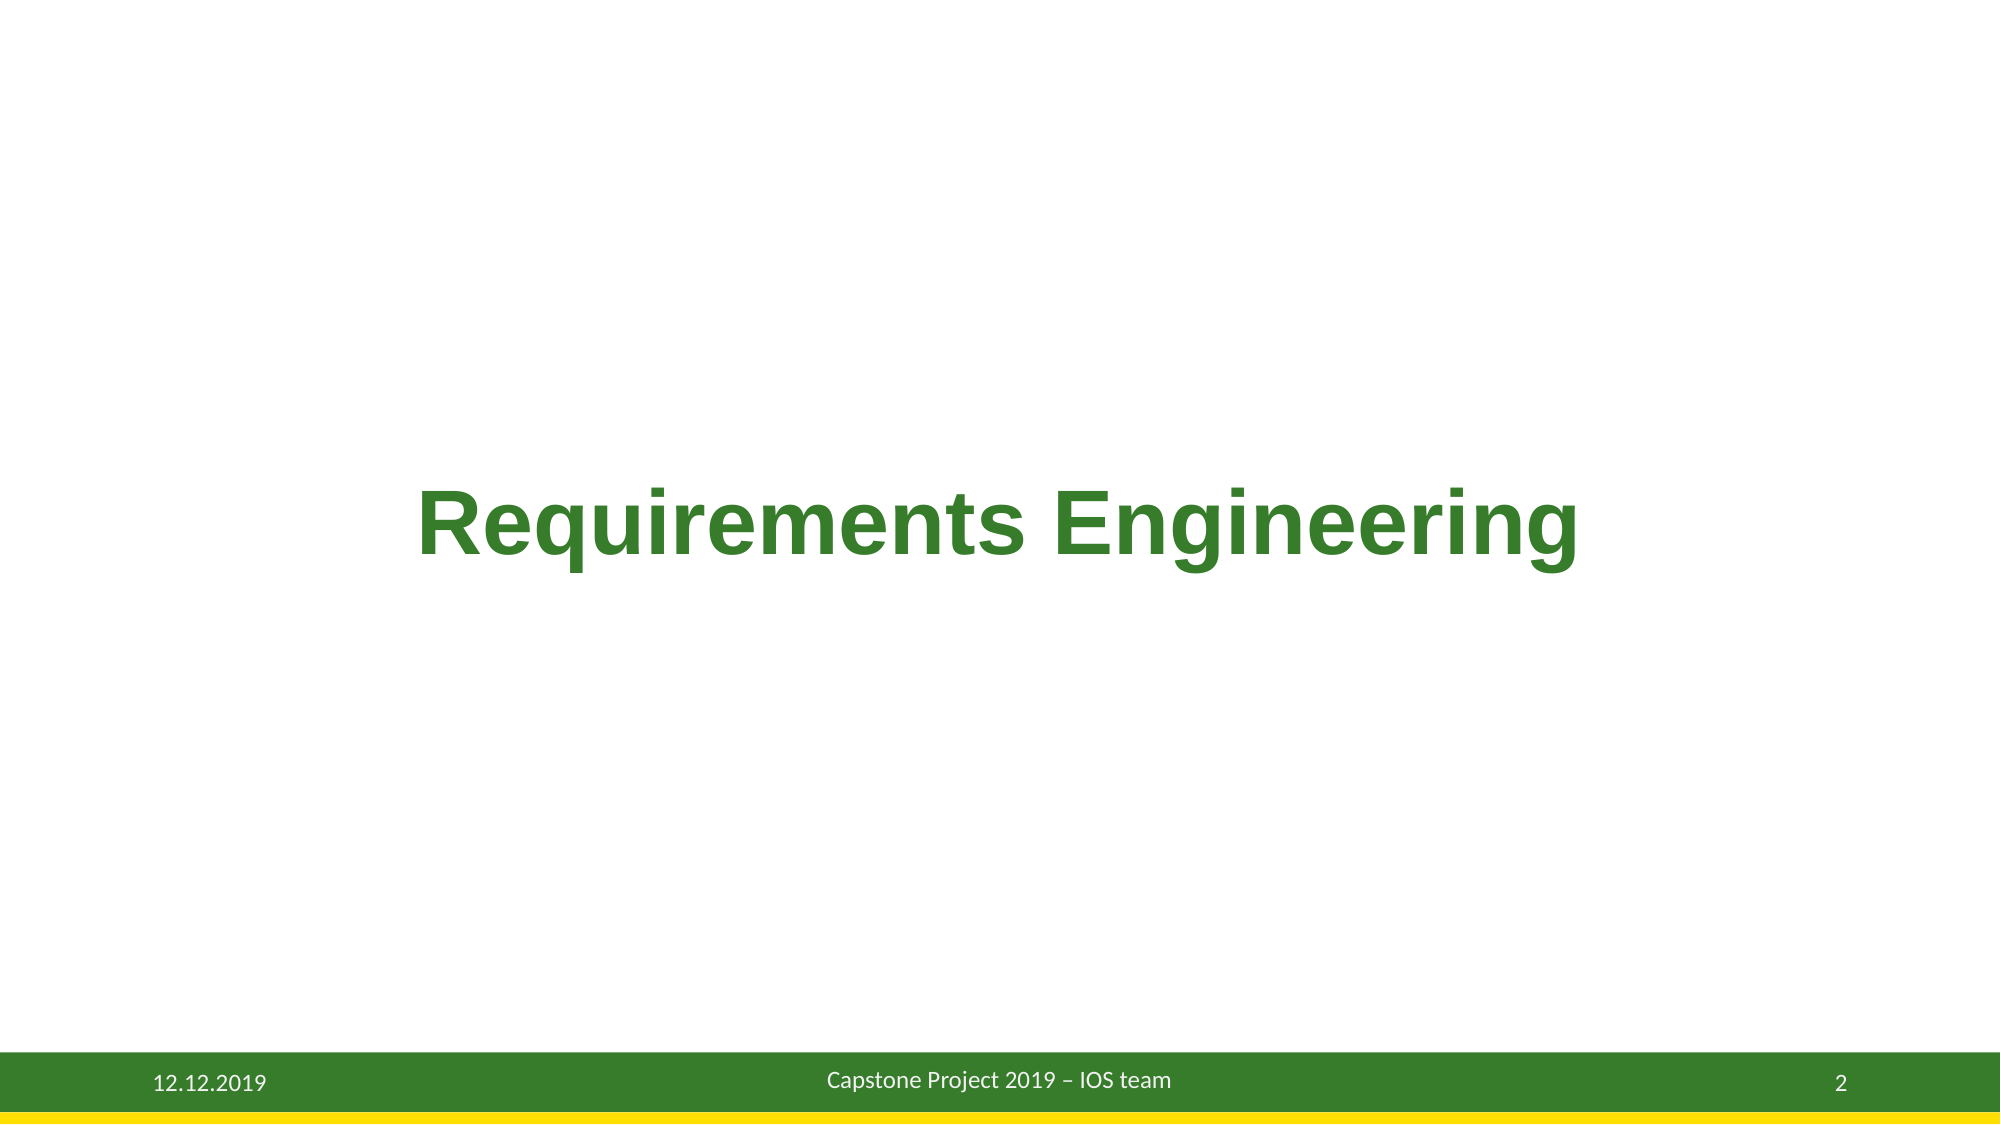

# Requirements Engineering
Capstone Project 2019 – IOS team
2
12.12.2019